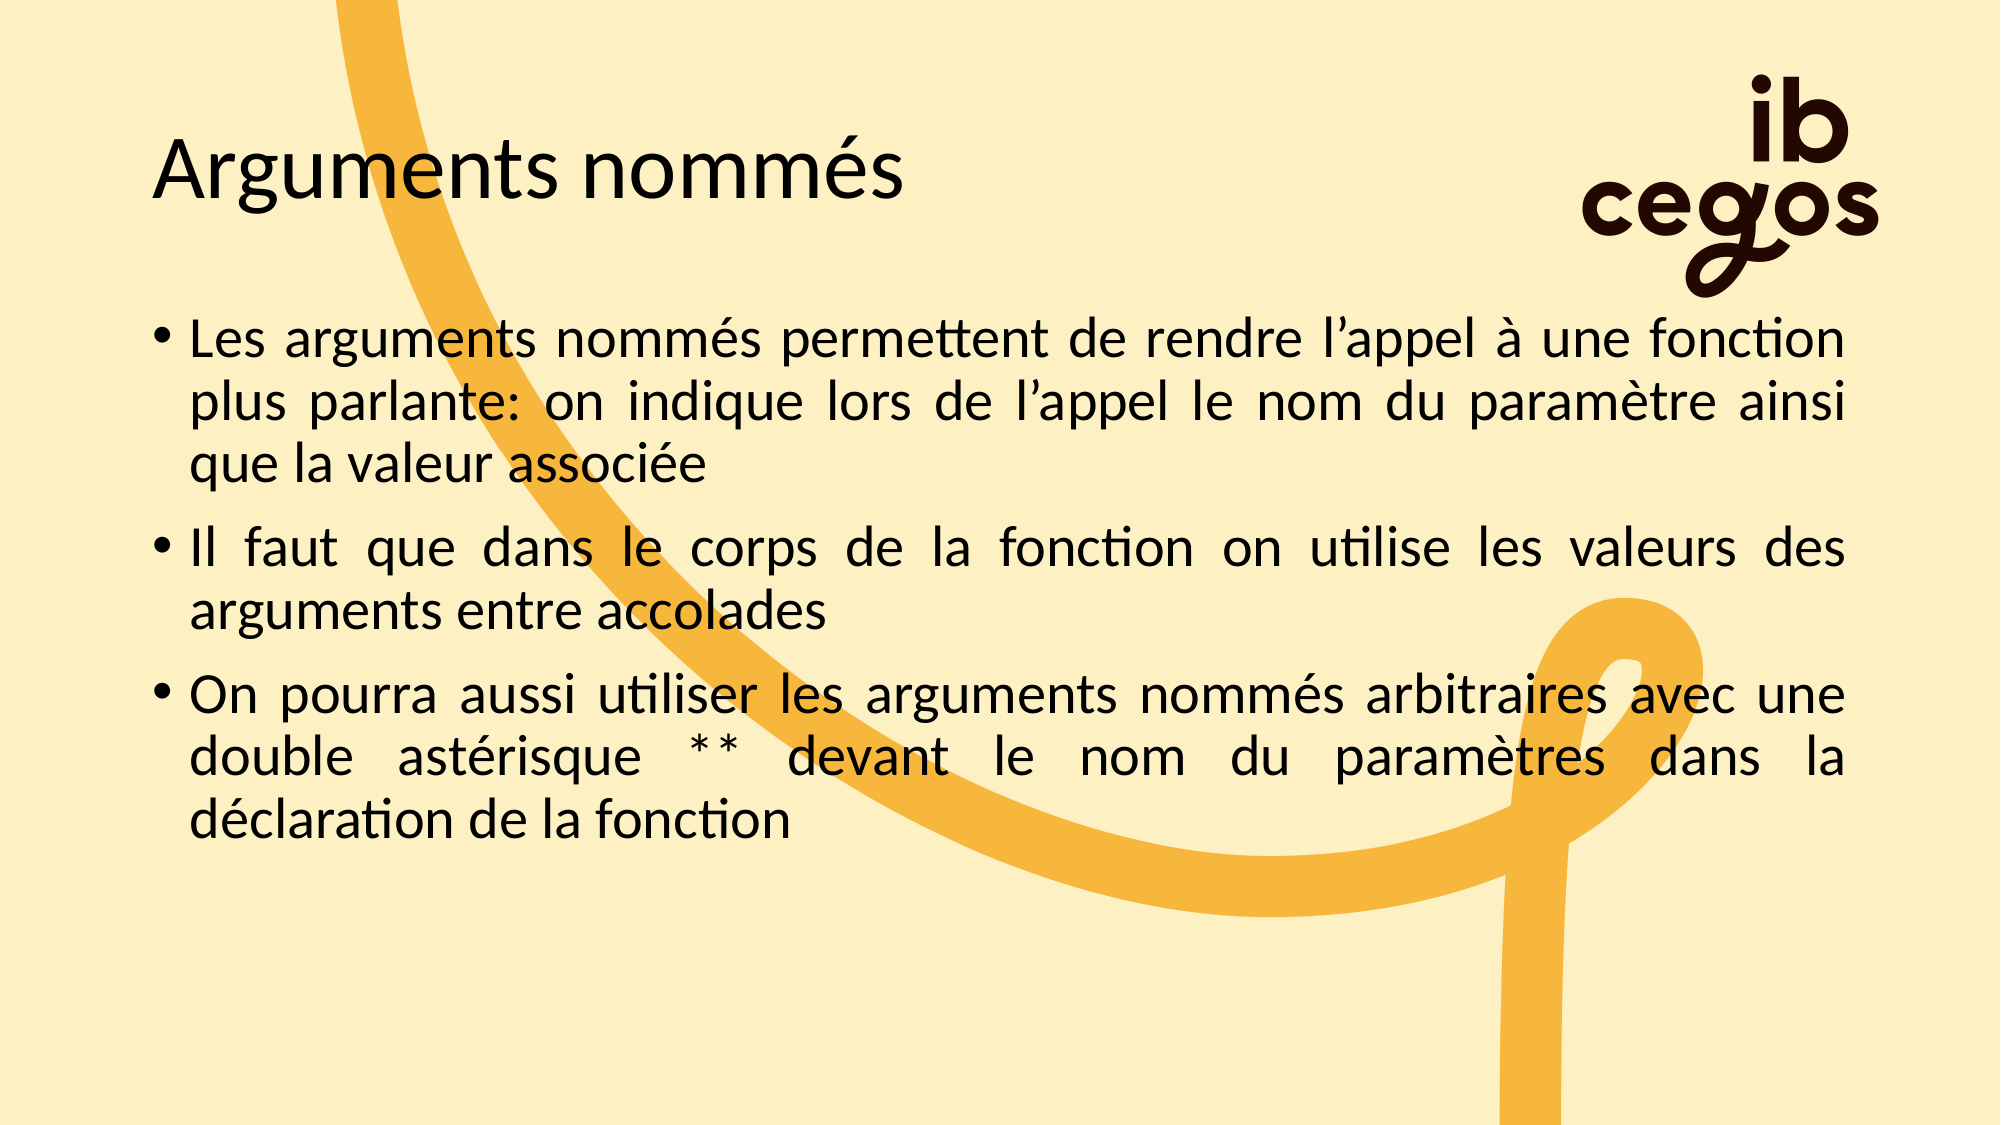

# Arguments nommés
Les arguments nommés permettent de rendre l’appel à une fonction plus parlante: on indique lors de l’appel le nom du paramètre ainsi que la valeur associée
Il faut que dans le corps de la fonction on utilise les valeurs des arguments entre accolades
On pourra aussi utiliser les arguments nommés arbitraires avec une double astérisque ** devant le nom du paramètres dans la déclaration de la fonction